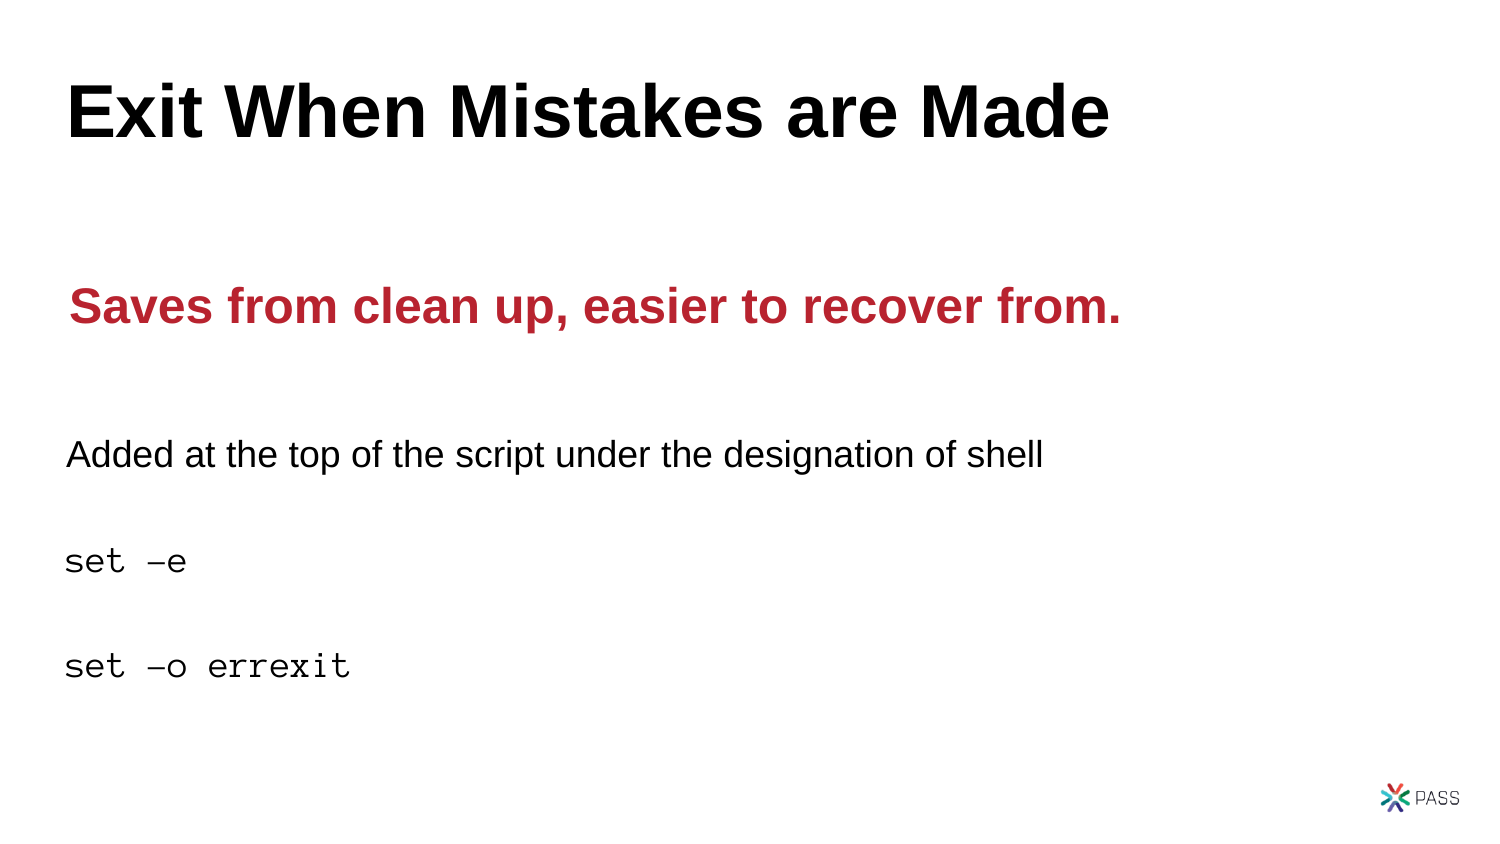

# Exit When Mistakes are Made
Saves from clean up, easier to recover from.

Added at the top of the script under the designation of shell

set –e

set –o errexit